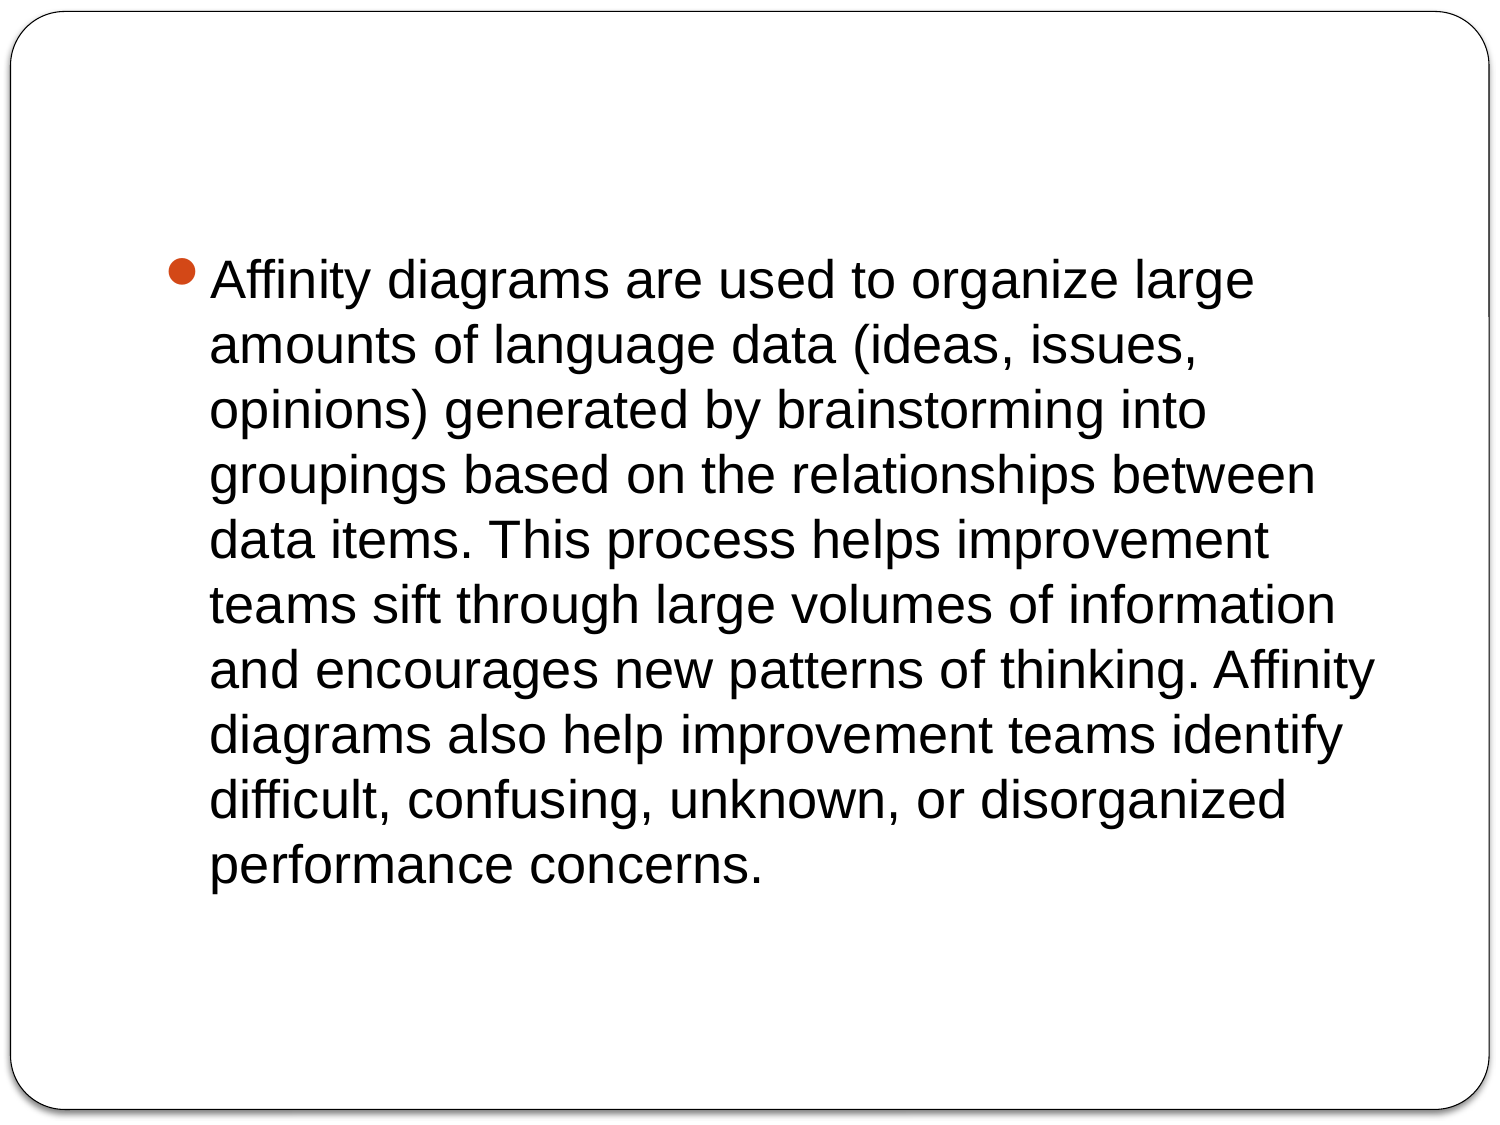

#
Affinity diagrams are used to organize large amounts of language data (ideas, issues, opinions) generated by brainstorming into groupings based on the relationships between data items. This process helps improvement teams sift through large volumes of information and encourages new patterns of thinking. Affinity diagrams also help improvement teams identify difficult, confusing, unknown, or disorganized performance concerns.